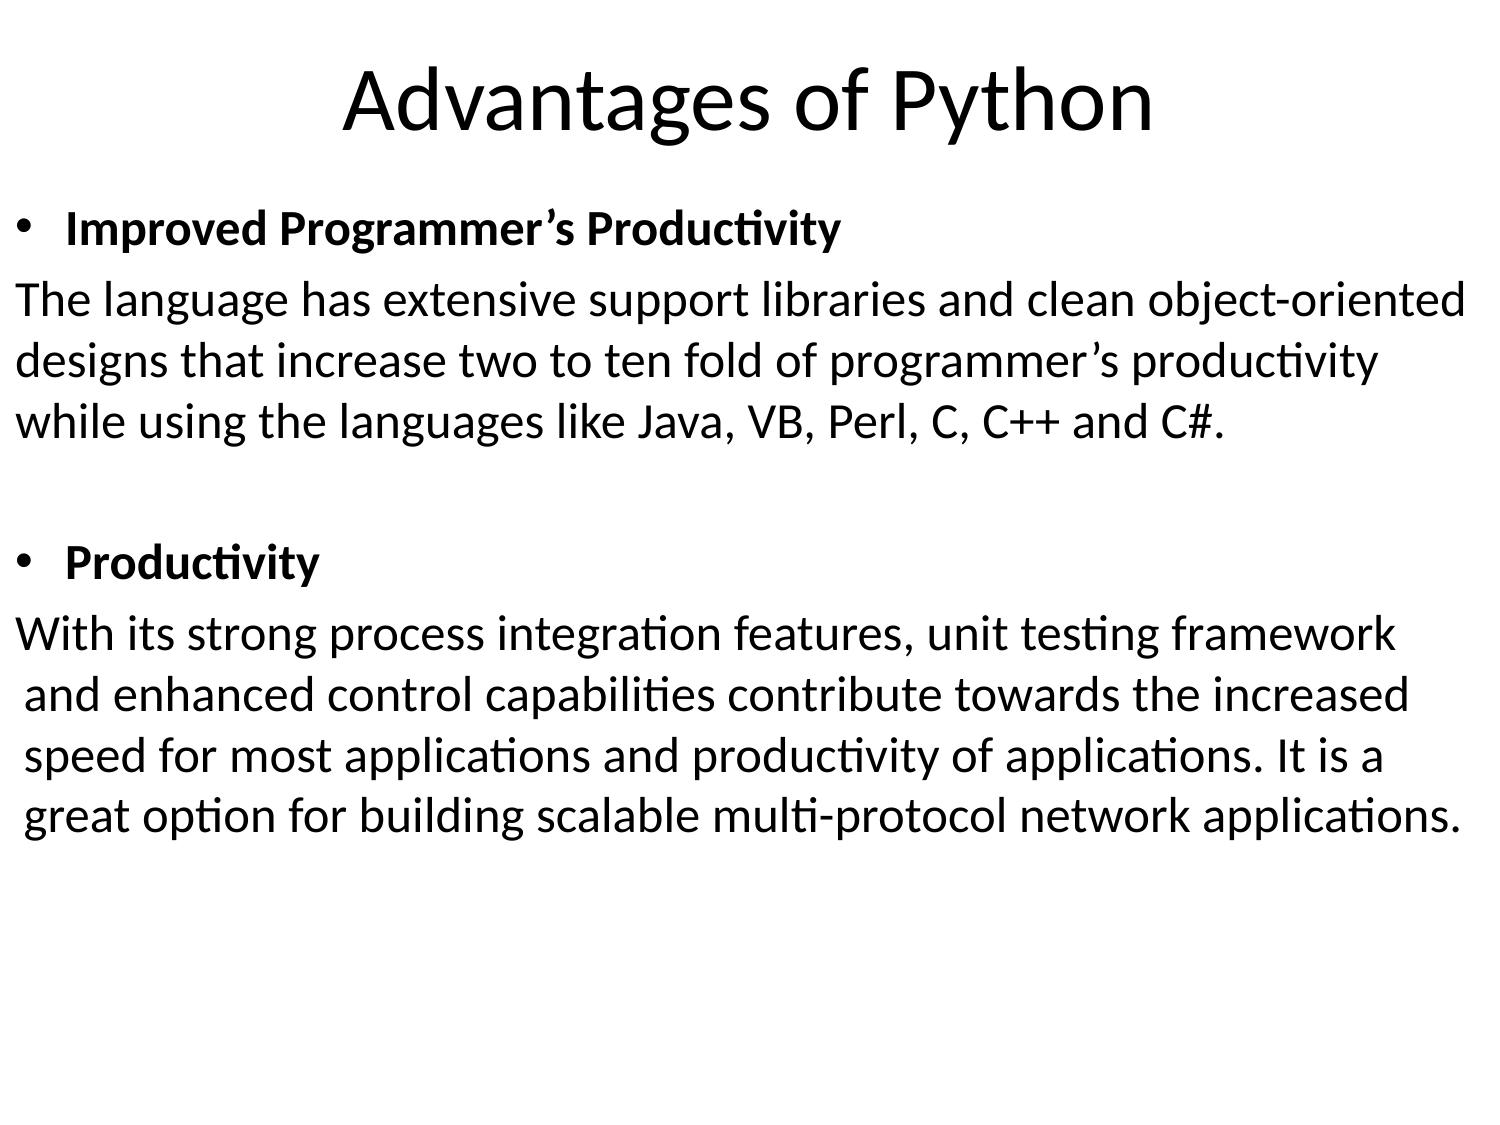

# Advantages of Python
Improved Programmer’s Productivity
The language has extensive support libraries and clean object-oriented designs that increase two to ten fold of programmer’s productivity while using the languages like Java, VB, Perl, C, C++ and C#.

Productivity
With its strong process integration features, unit testing framework and enhanced control capabilities contribute towards the increased speed for most applications and productivity of applications. It is a great option for building scalable multi-protocol network applications.